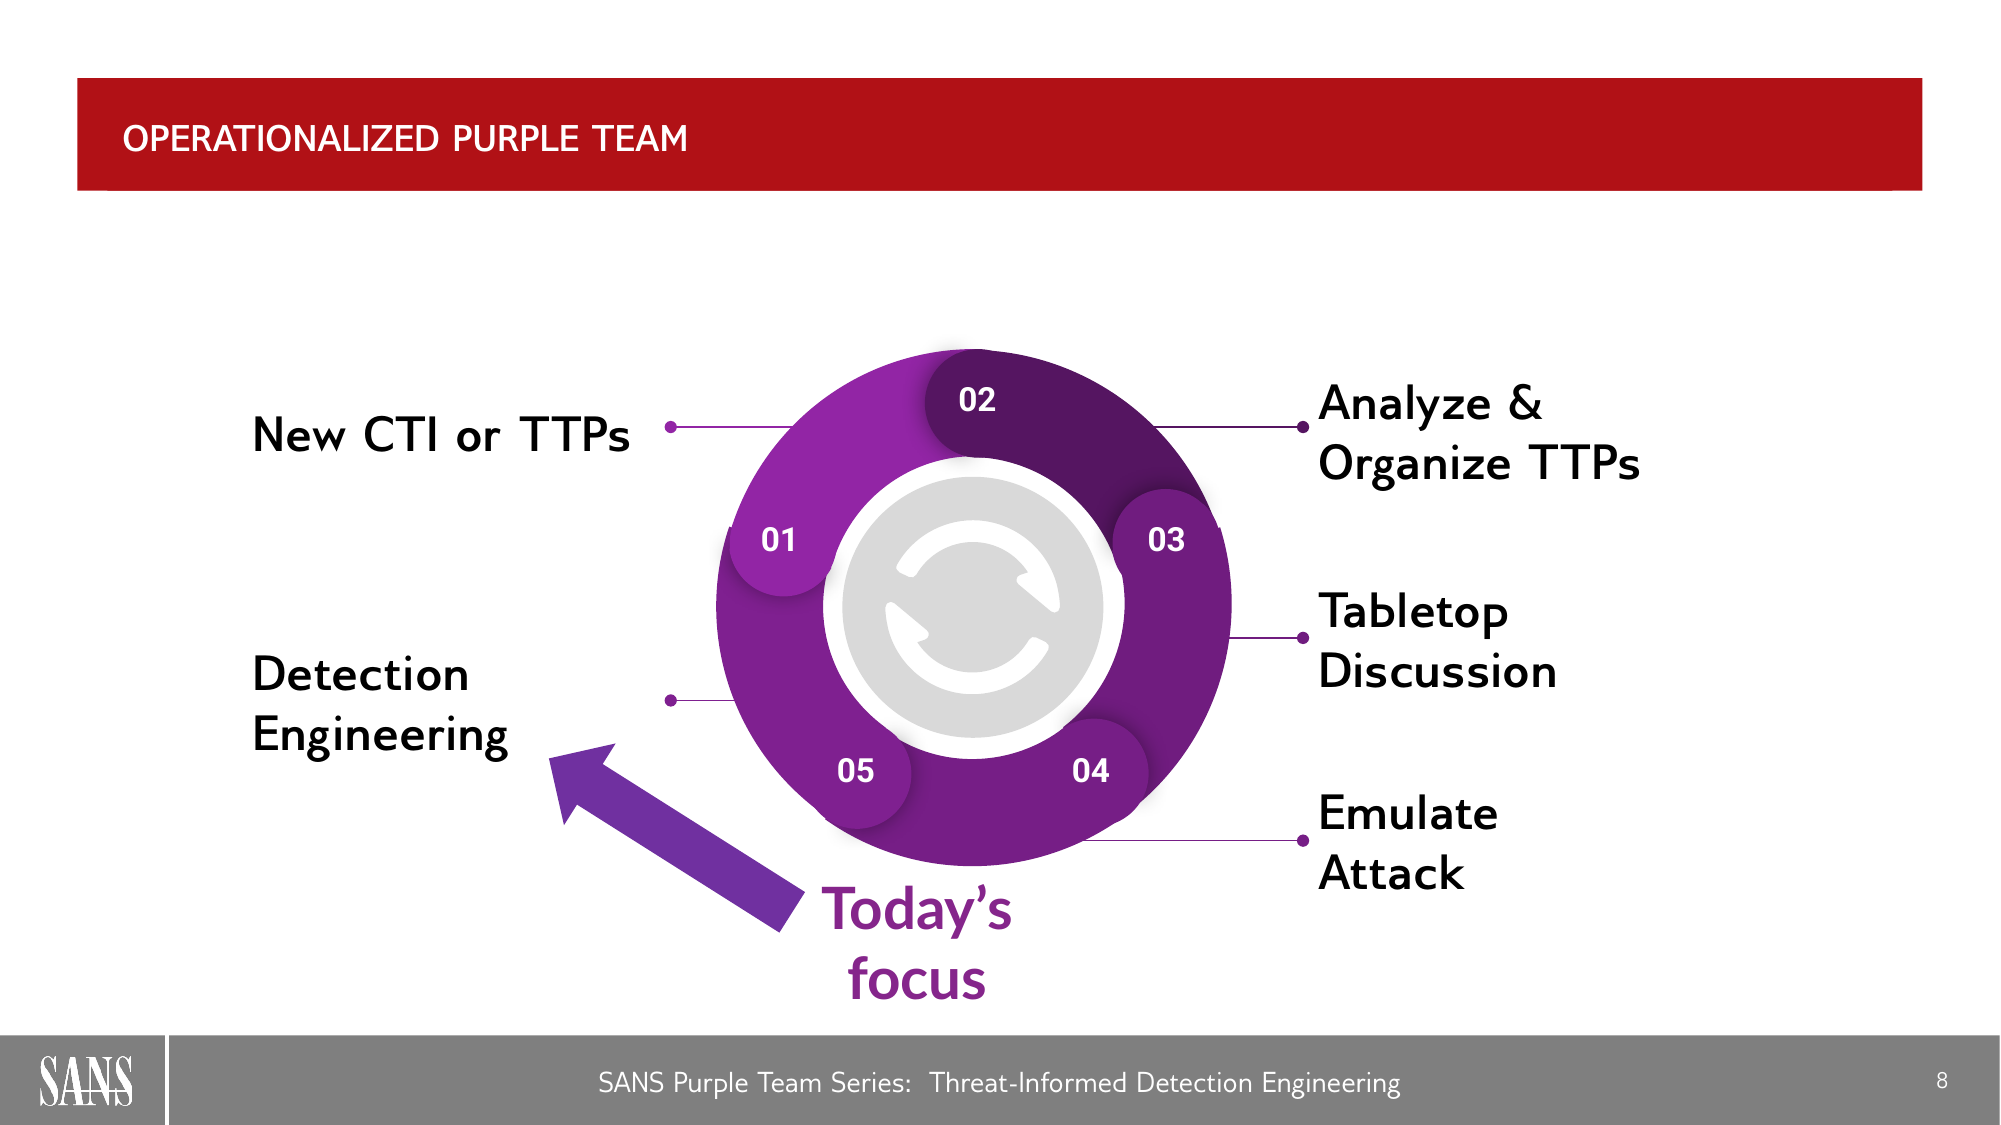

# Operationalized Purple Team

02

01
03

05
04
New CTI or TTPs

Analyze & Organize TTPs

Tabletop Discussion
Detection Engineering

Emulate
Attack

Today’s focus